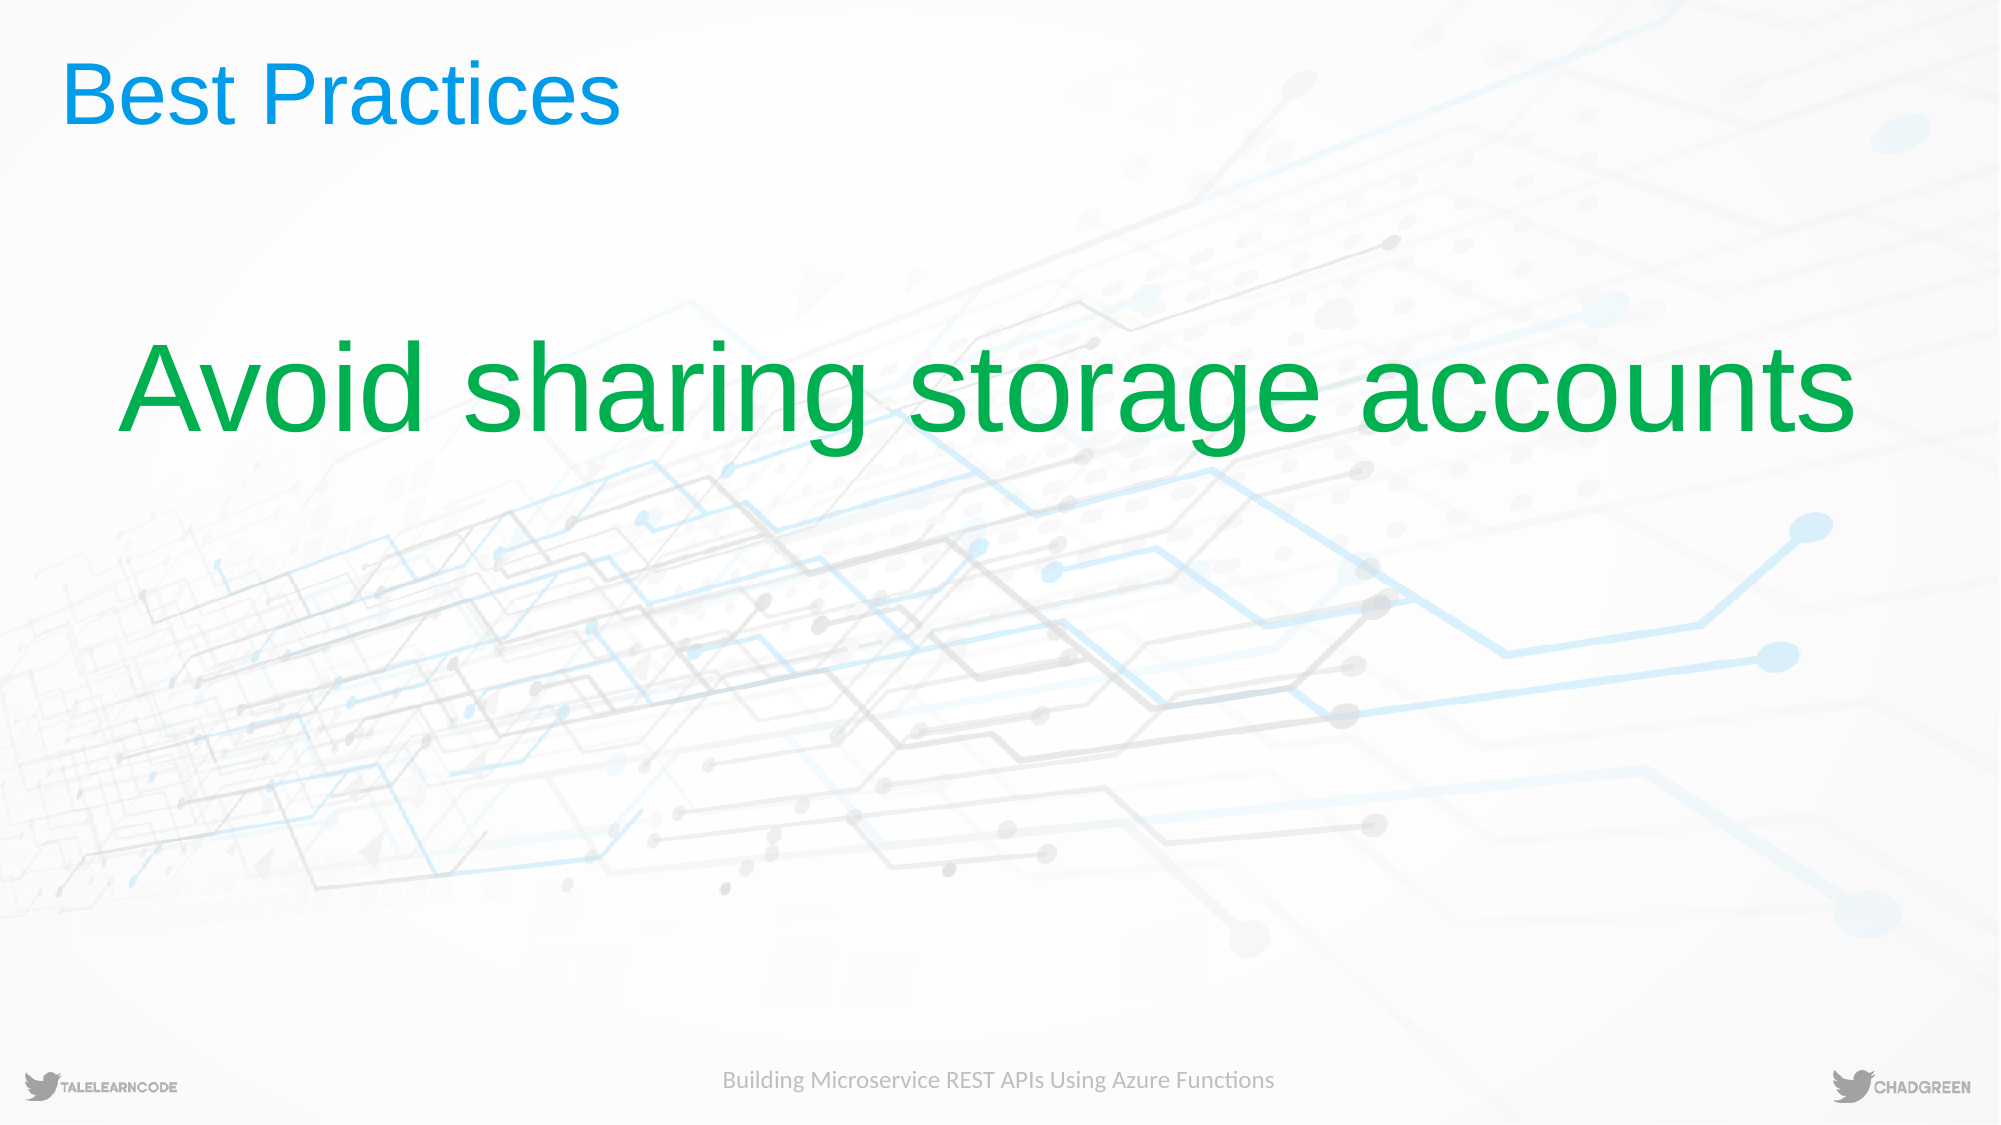

# Best Practices
Avoid sharing storage accounts